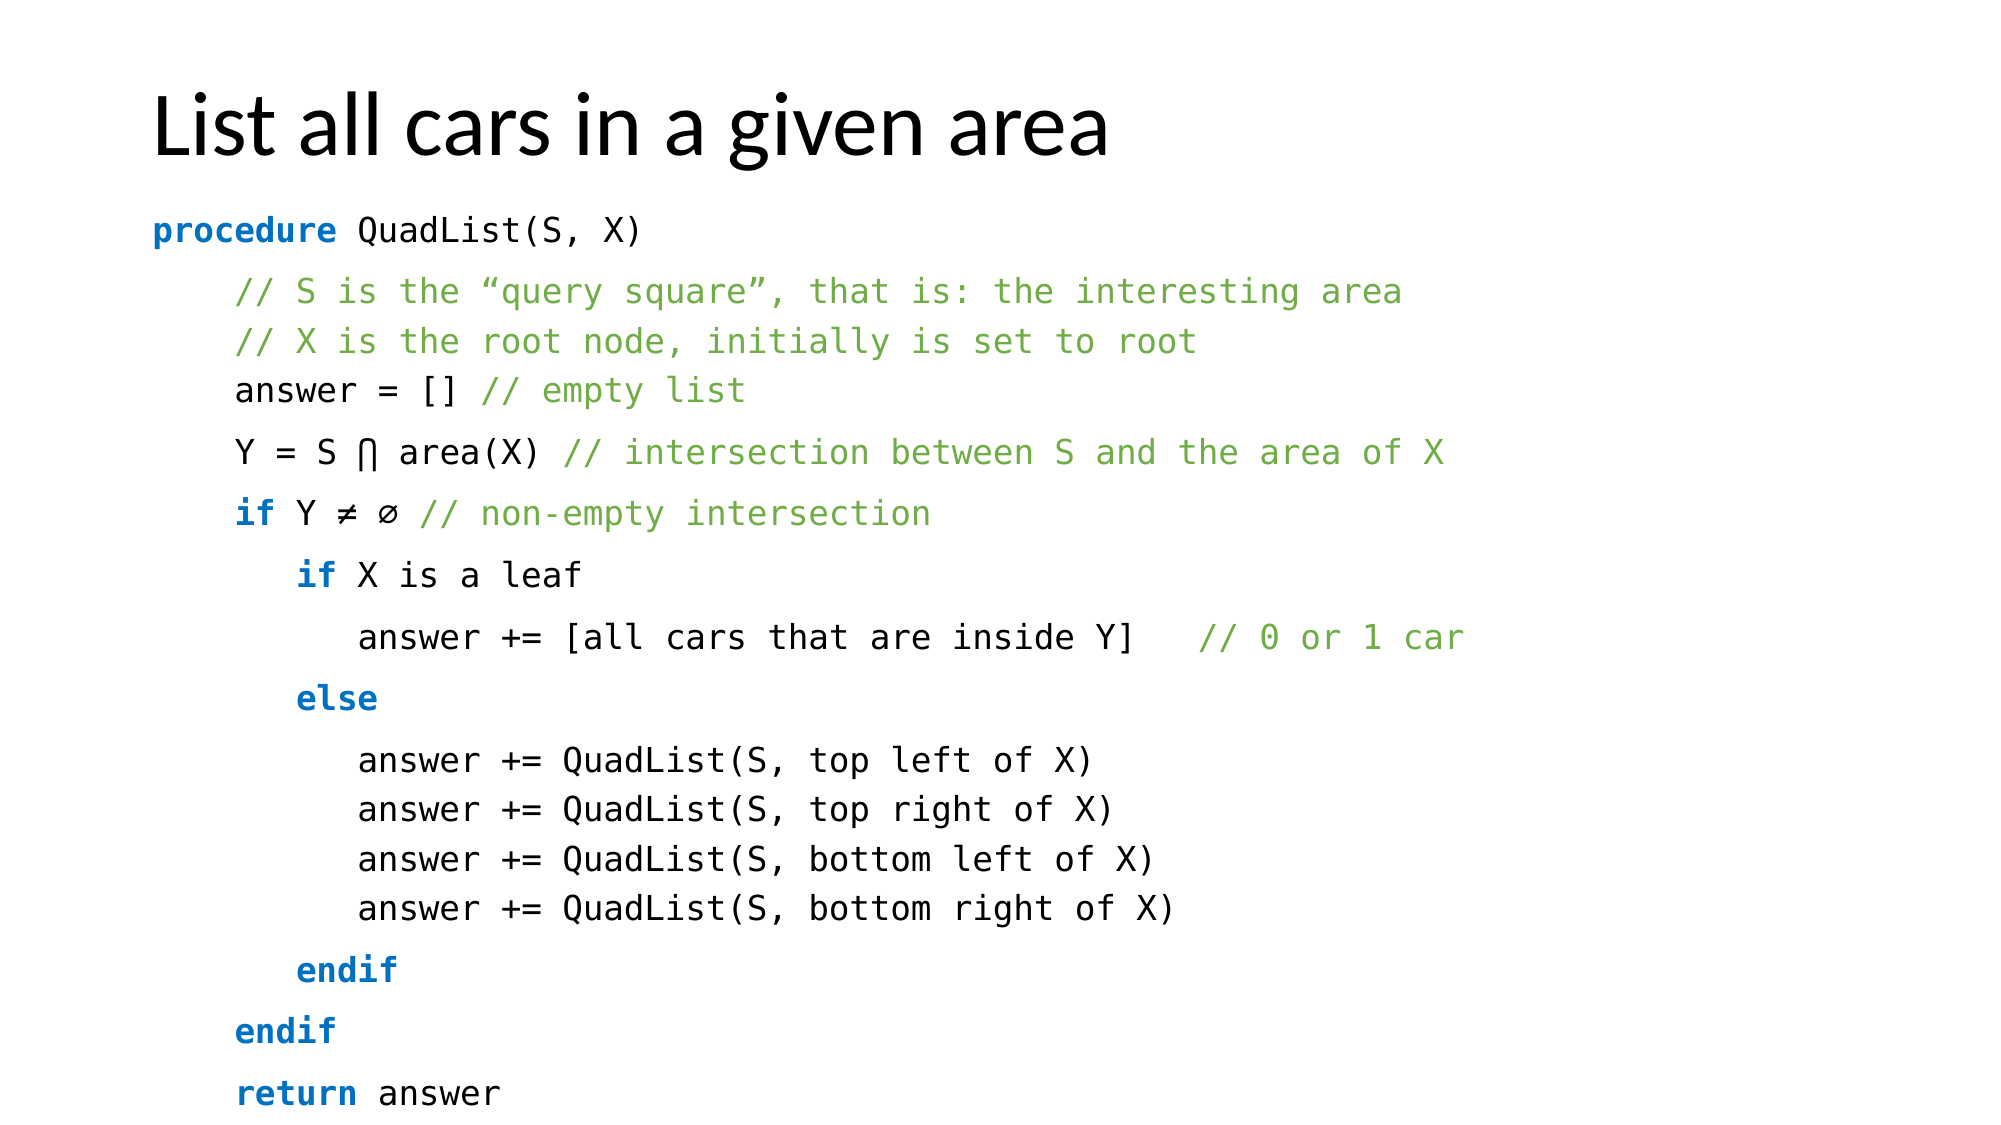

# List all cars in a given area
procedure QuadList(S, X)
    // S is the “query square”, that is: the interesting area
    // X is the root node, initially is set to root
    answer = [] // empty list
    Y = S ⋂ area(X) // intersection between S and the area of X
    if Y ≠ ∅ // non-empty intersection
       if X is a leaf
          answer += [all cars that are inside Y]   // 0 or 1 car
       else
          answer += QuadList(S, top left of X)
          answer += QuadList(S, top right of X)
          answer += QuadList(S, bottom left of X)
          answer += QuadList(S, bottom right of X)
       endif
    endif
    return answer